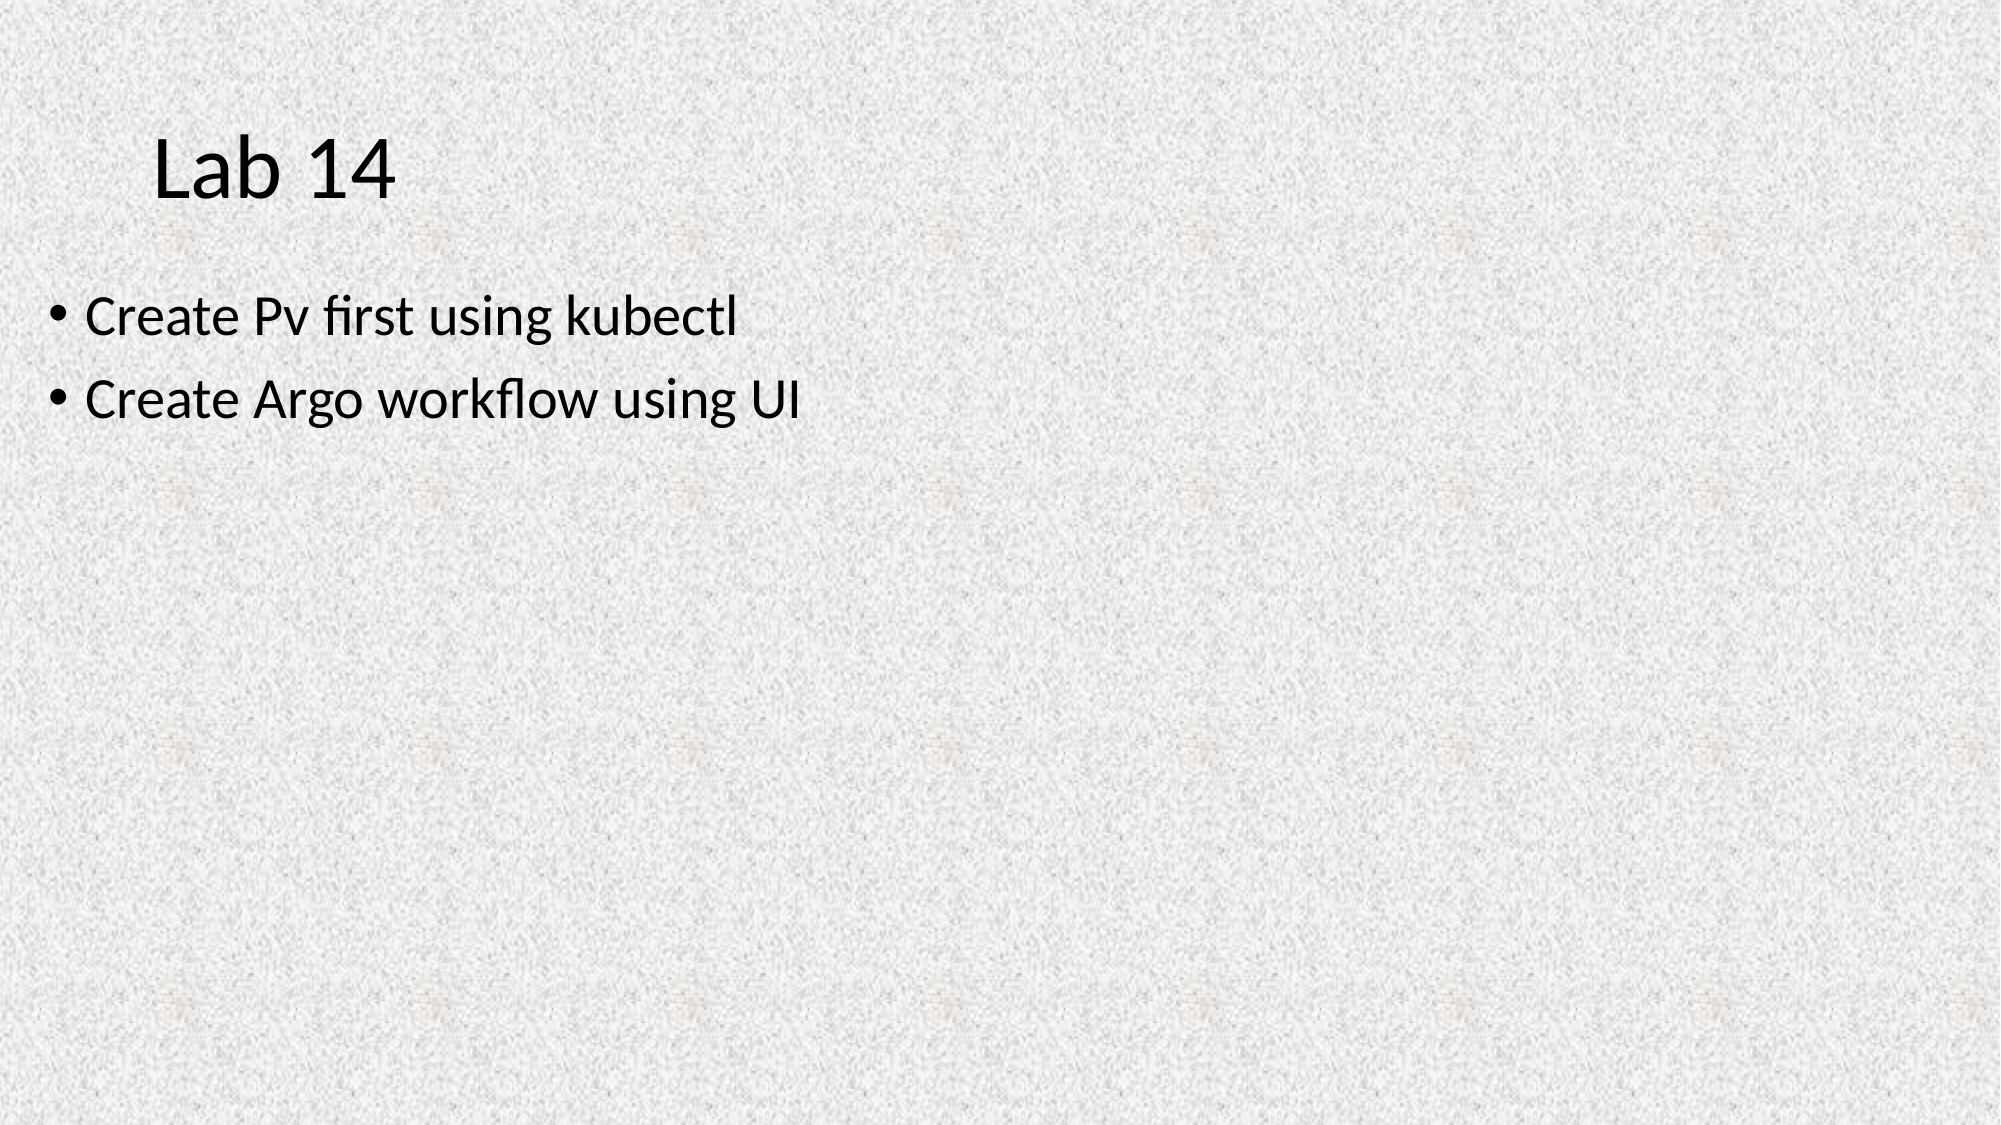

# Lab 14
Create Pv first using kubectl
Create Argo workflow using UI